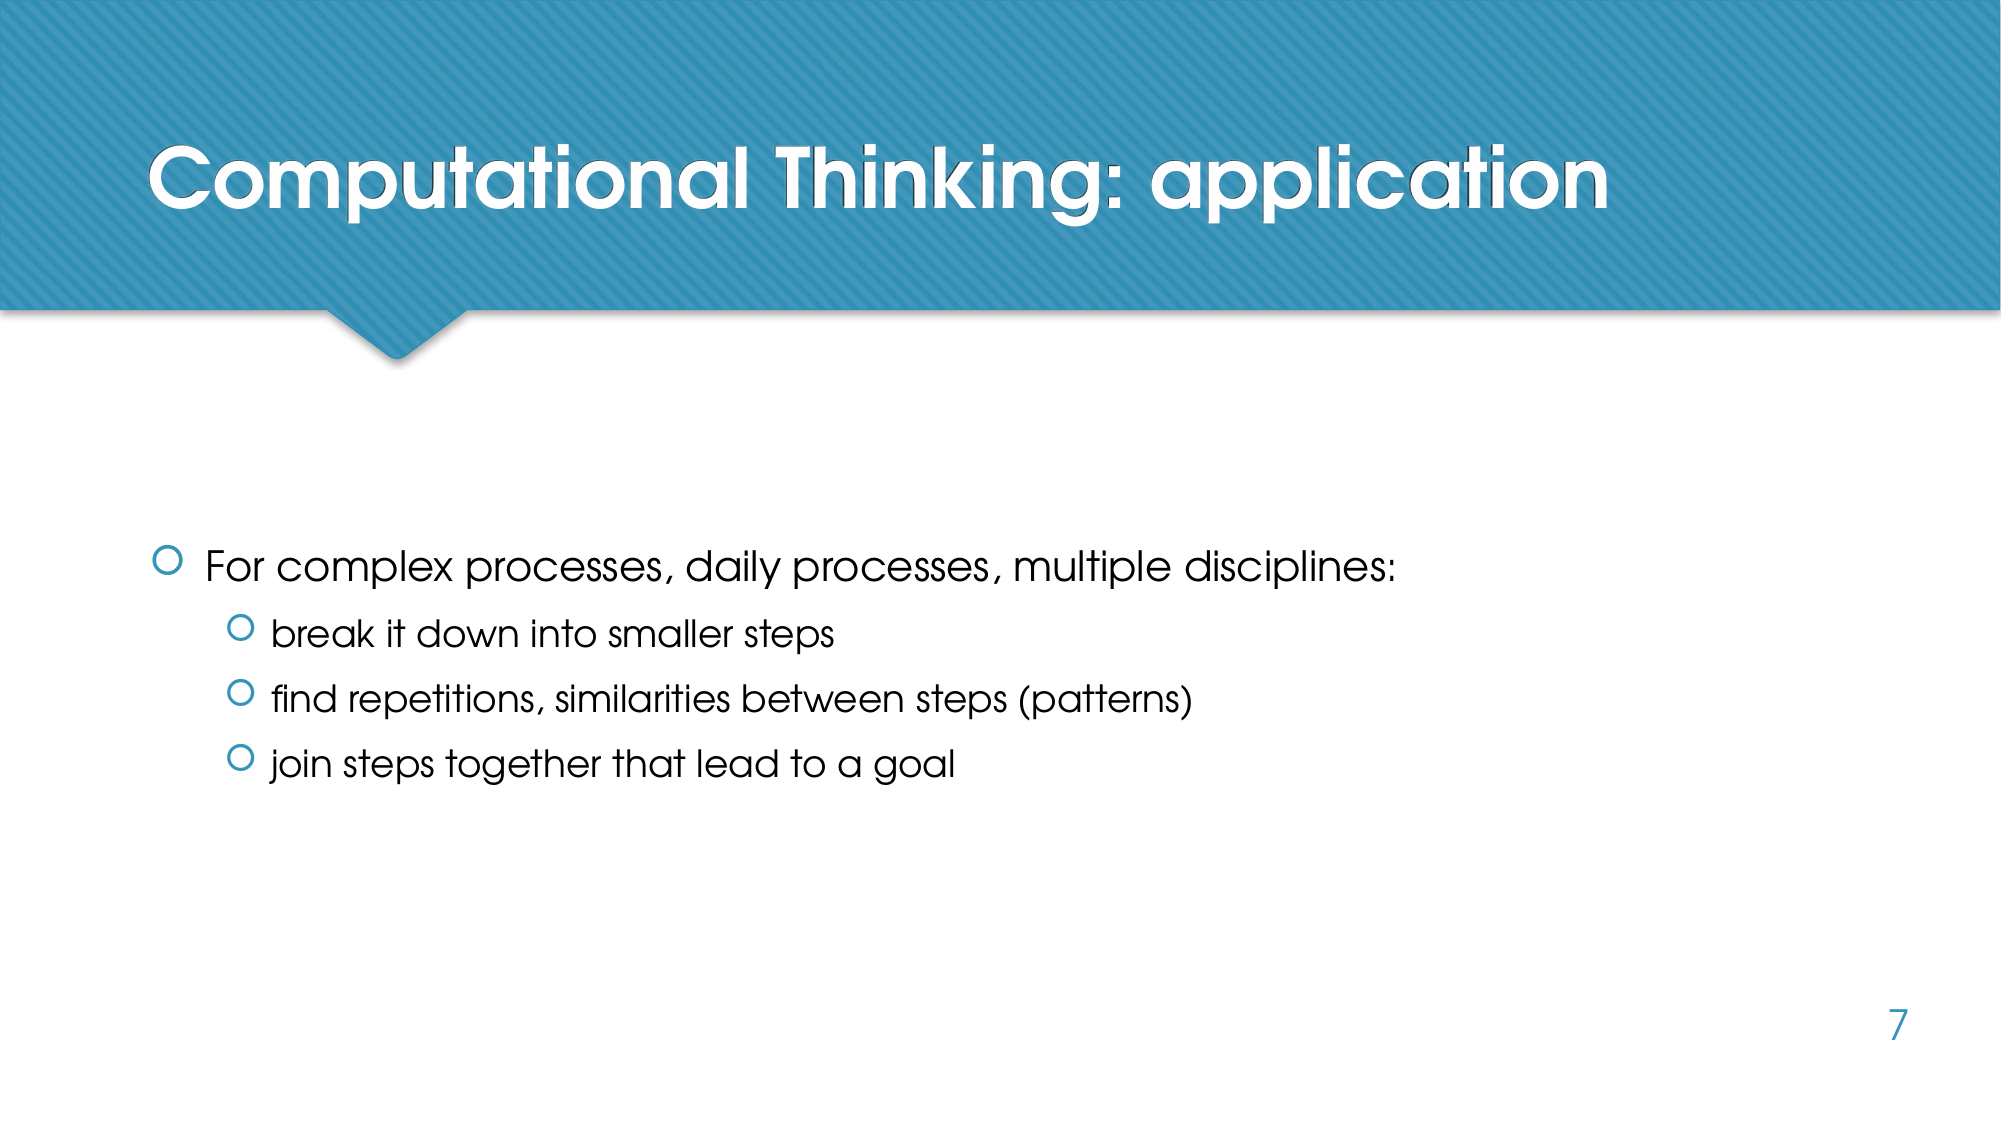

Computational Thinking: application
For complex processes, daily processes, multiple disciplines:
break it down into smaller steps
find repetitions, similarities between steps (patterns)
join steps together that lead to a goal
7